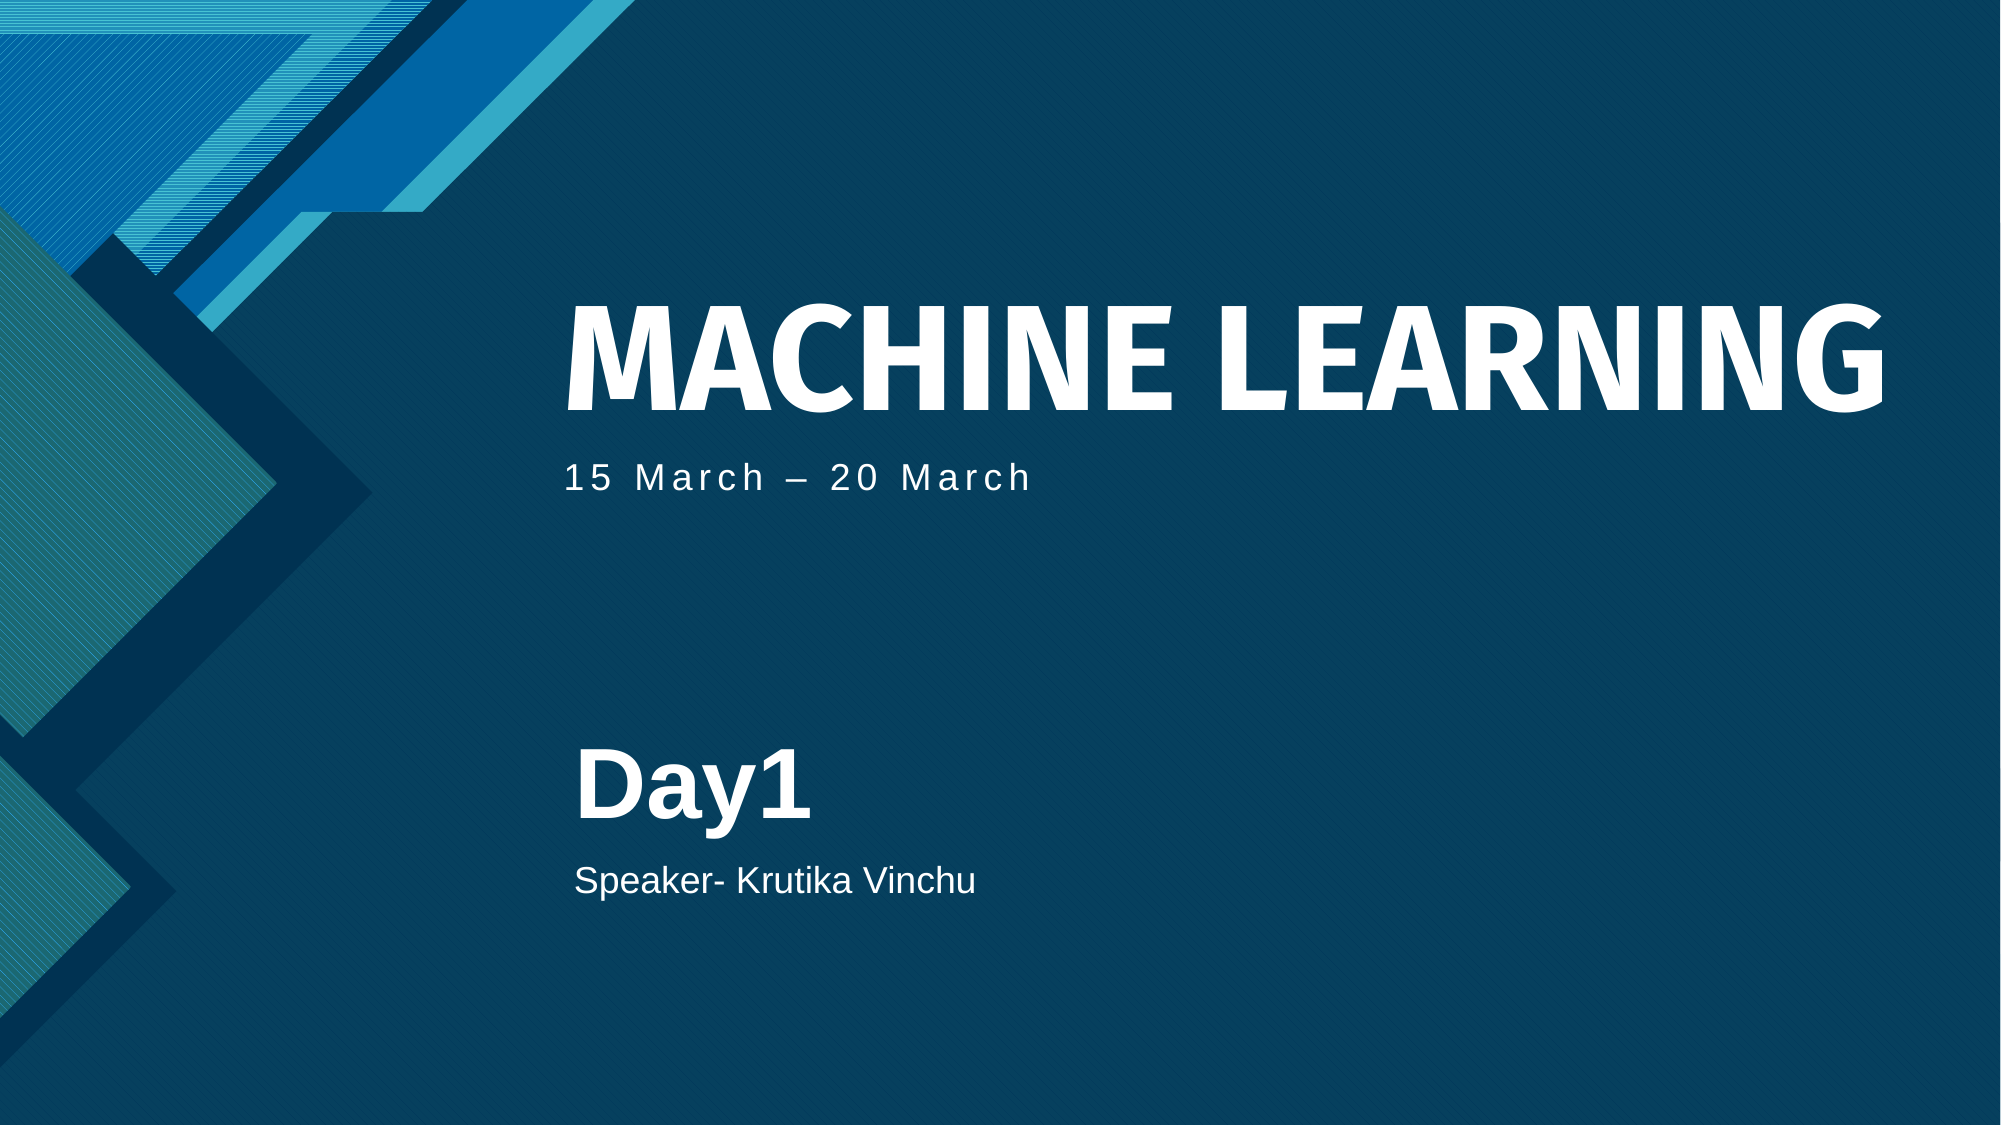

# MACHINE LEARNING
15 March – 20 March
Day1
Speaker- Krutika Vinchu